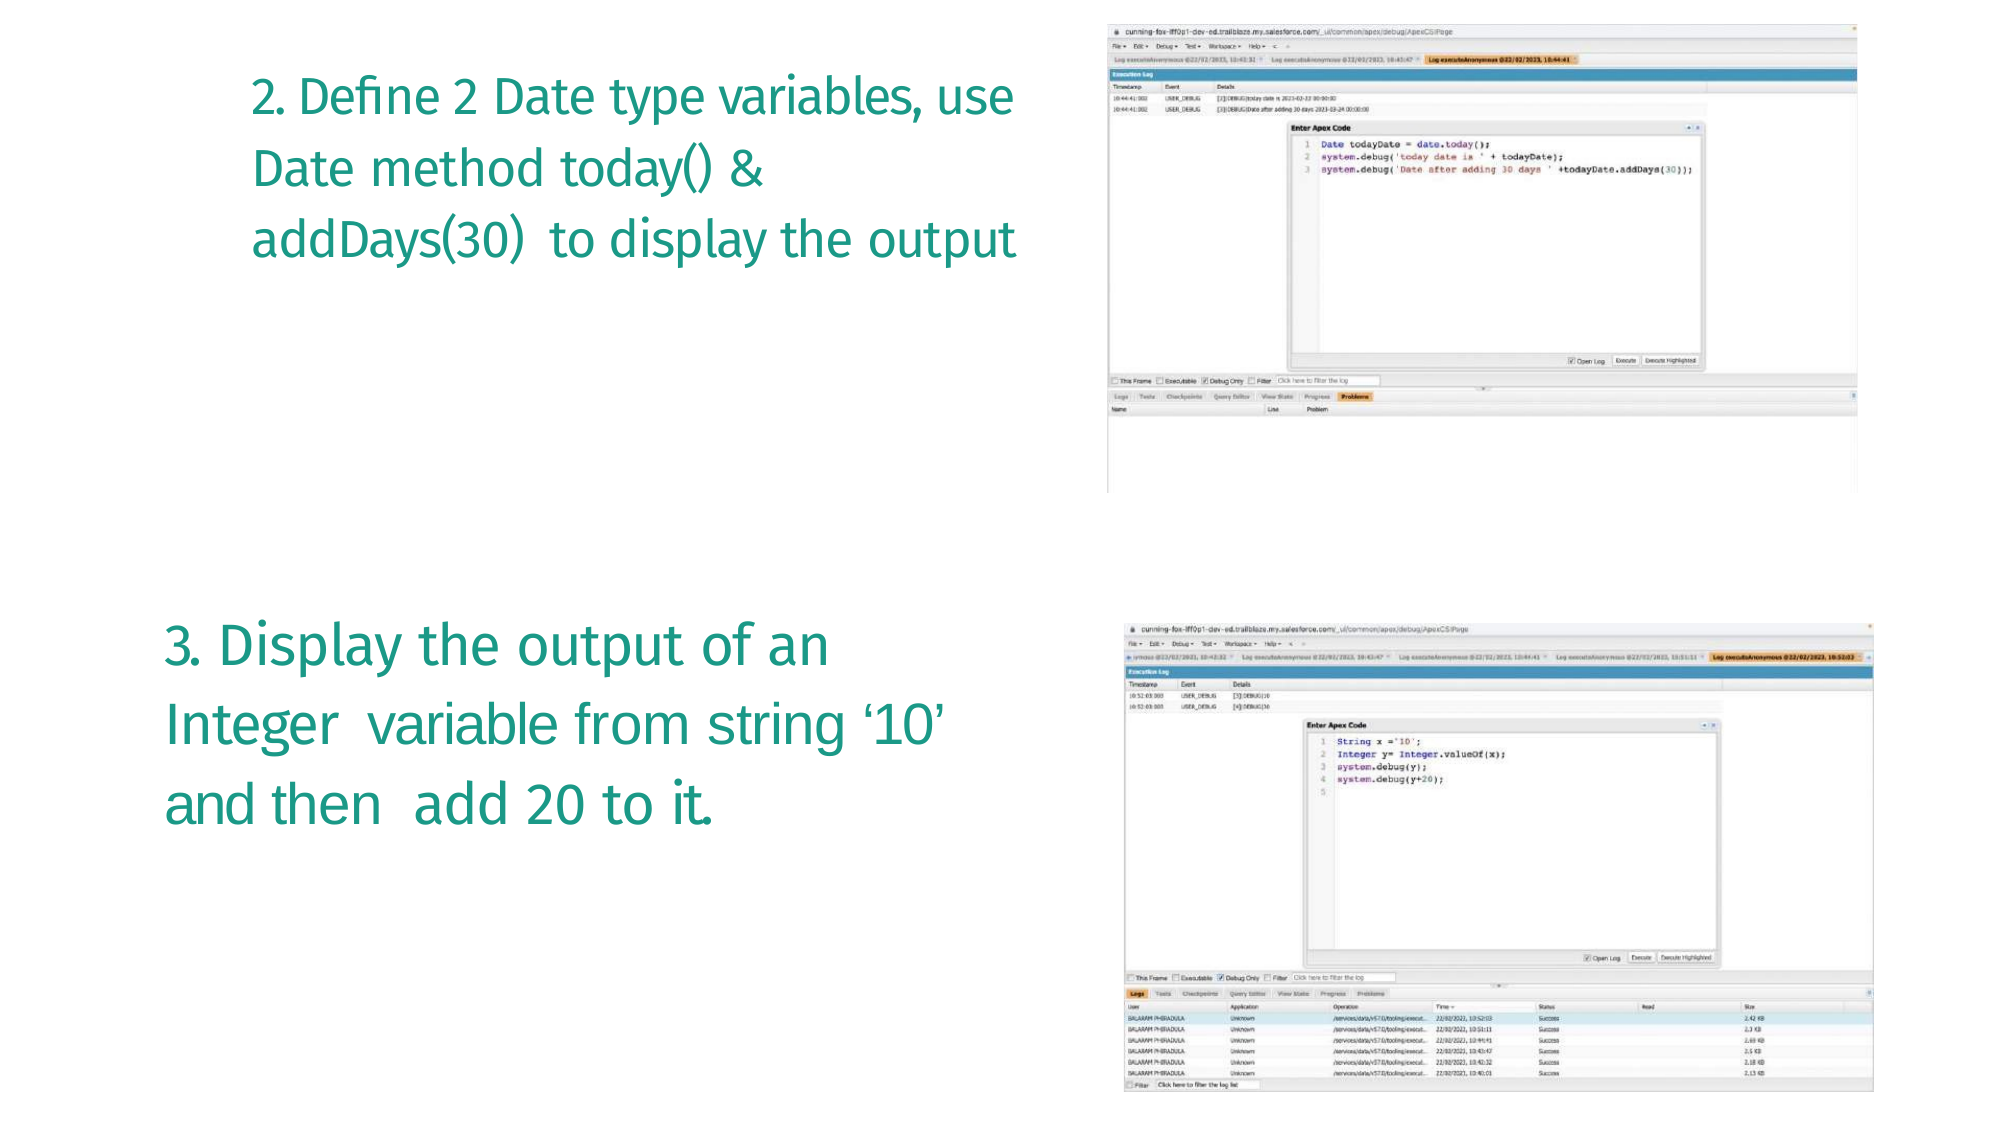

2. Define 2 Date type variables, use  Date method today() & addDays(30)  to display the output
3. Display the output of an Integer  variable from string ‘10’ and then  add 20 to it.